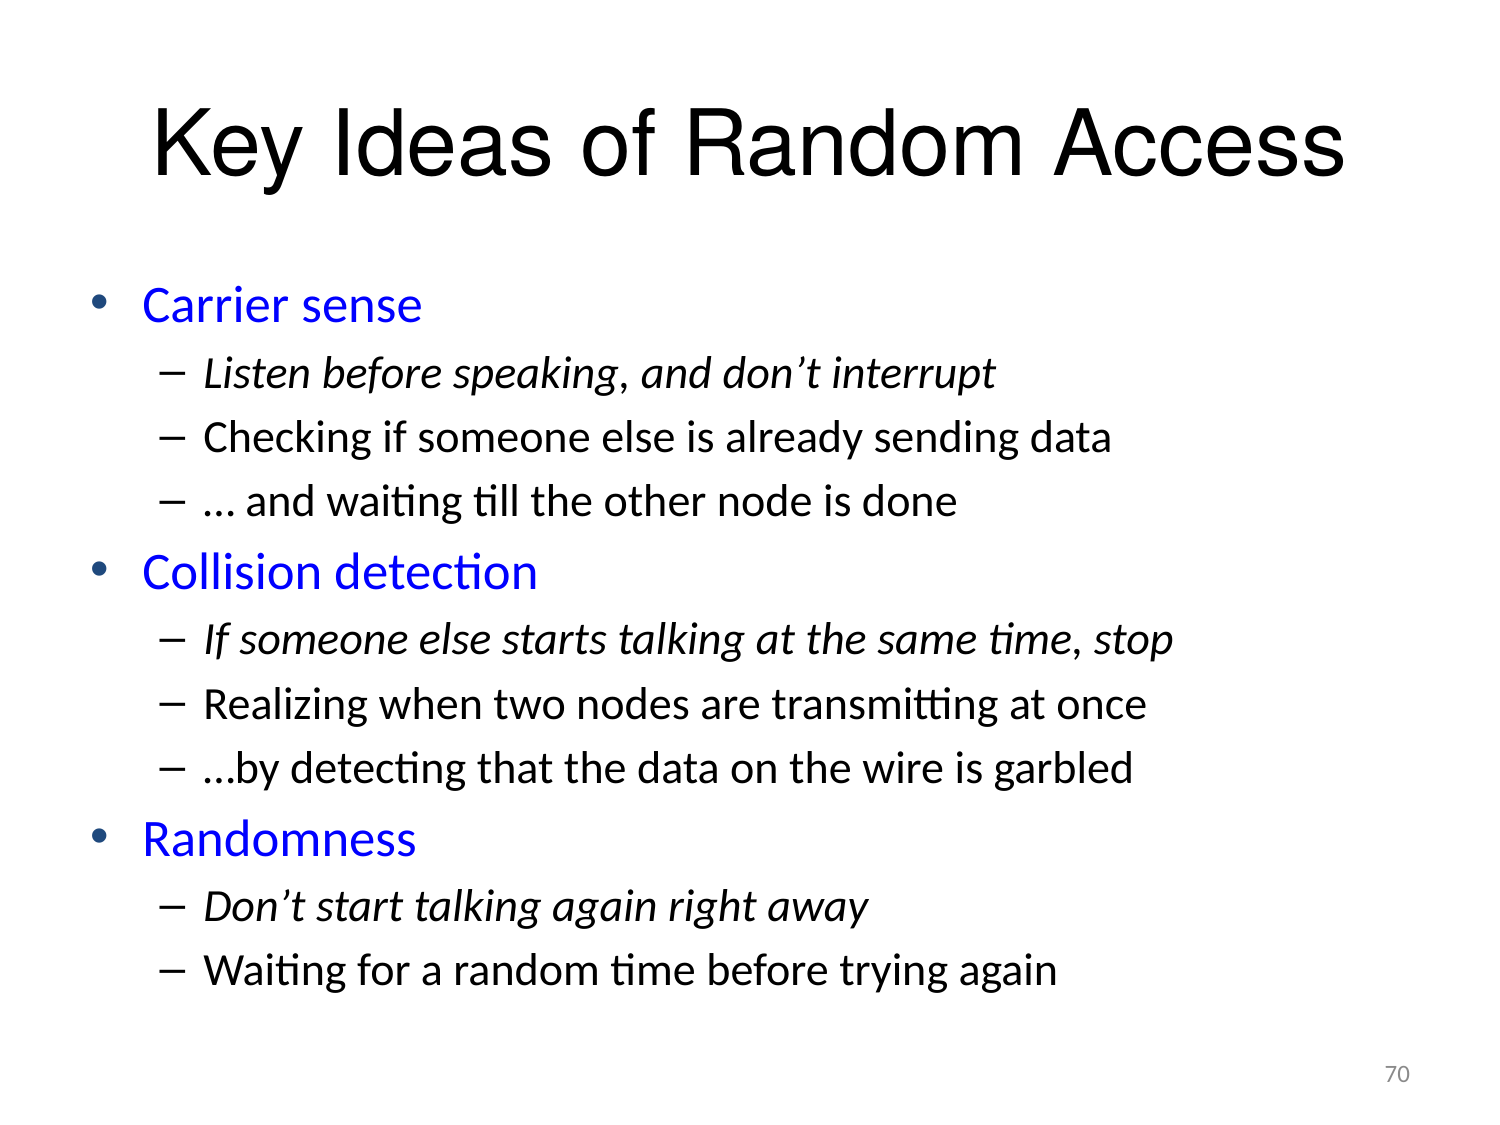

# Key Ideas of Random Access
Carrier sense
Listen before speaking, and don’t interrupt
Checking if someone else is already sending data
… and waiting till the other node is done
Collision detection
If someone else starts talking at the same time, stop
Realizing when two nodes are transmitting at once
…by detecting that the data on the wire is garbled
Randomness
Don’t start talking again right away
Waiting for a random time before trying again
70